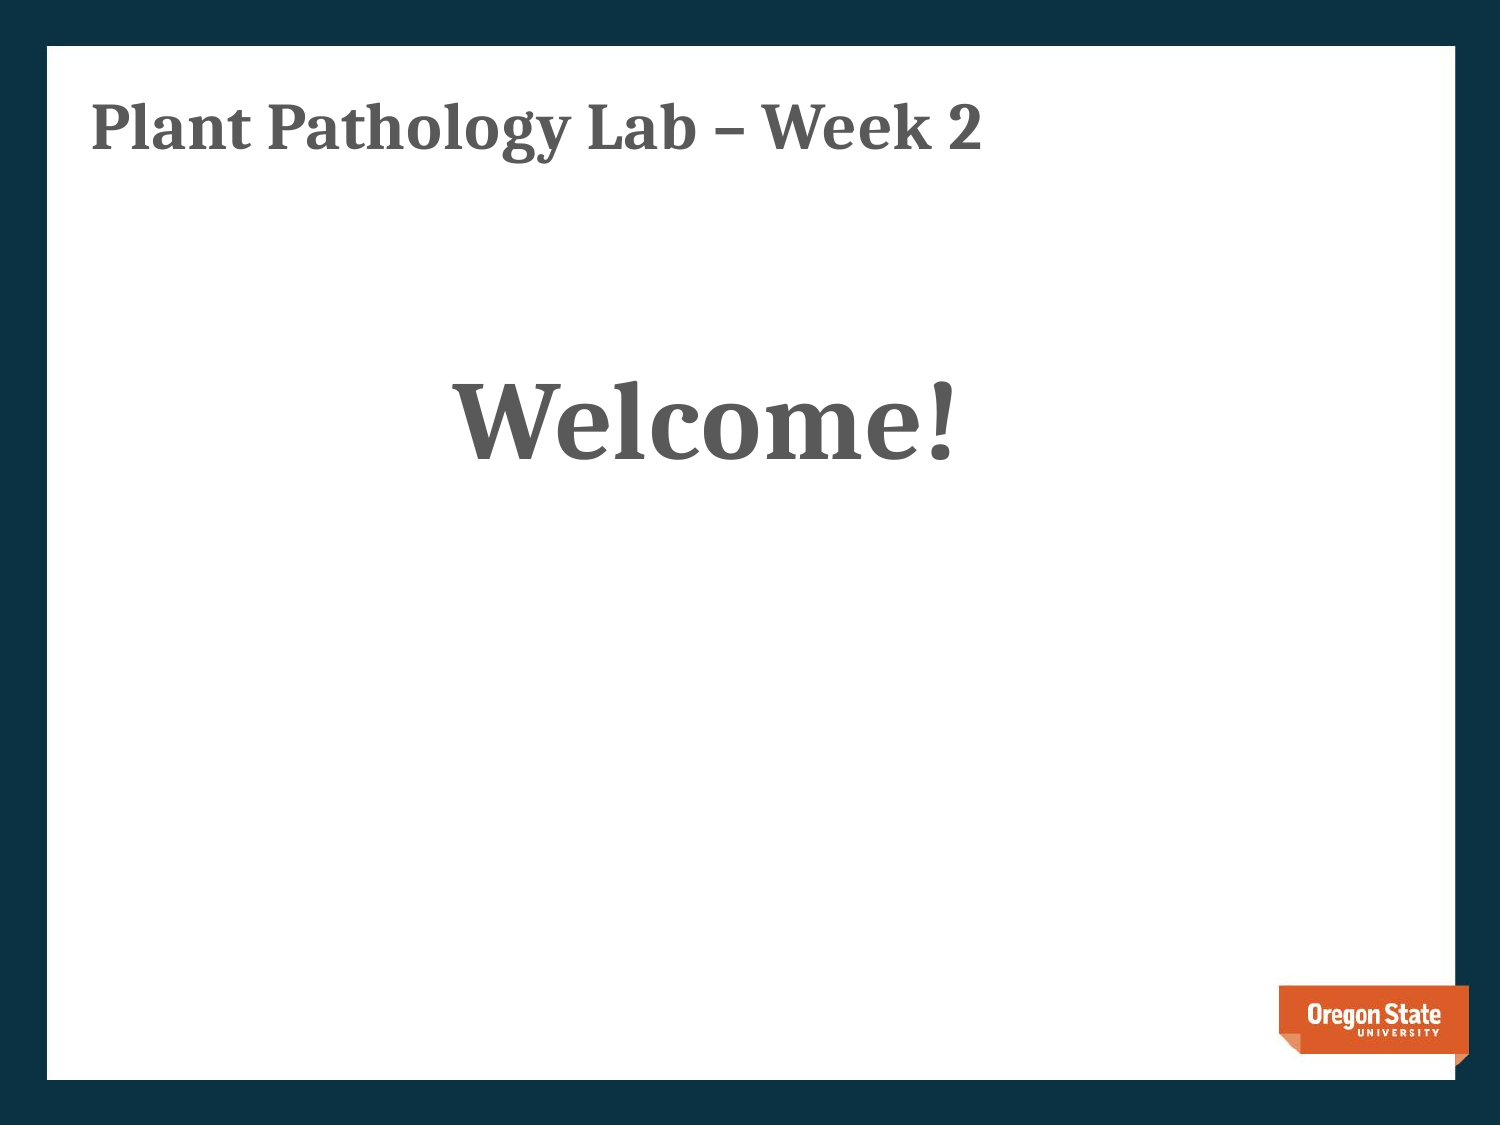

# Plant Pathology Lab – Week 2
Welcome!